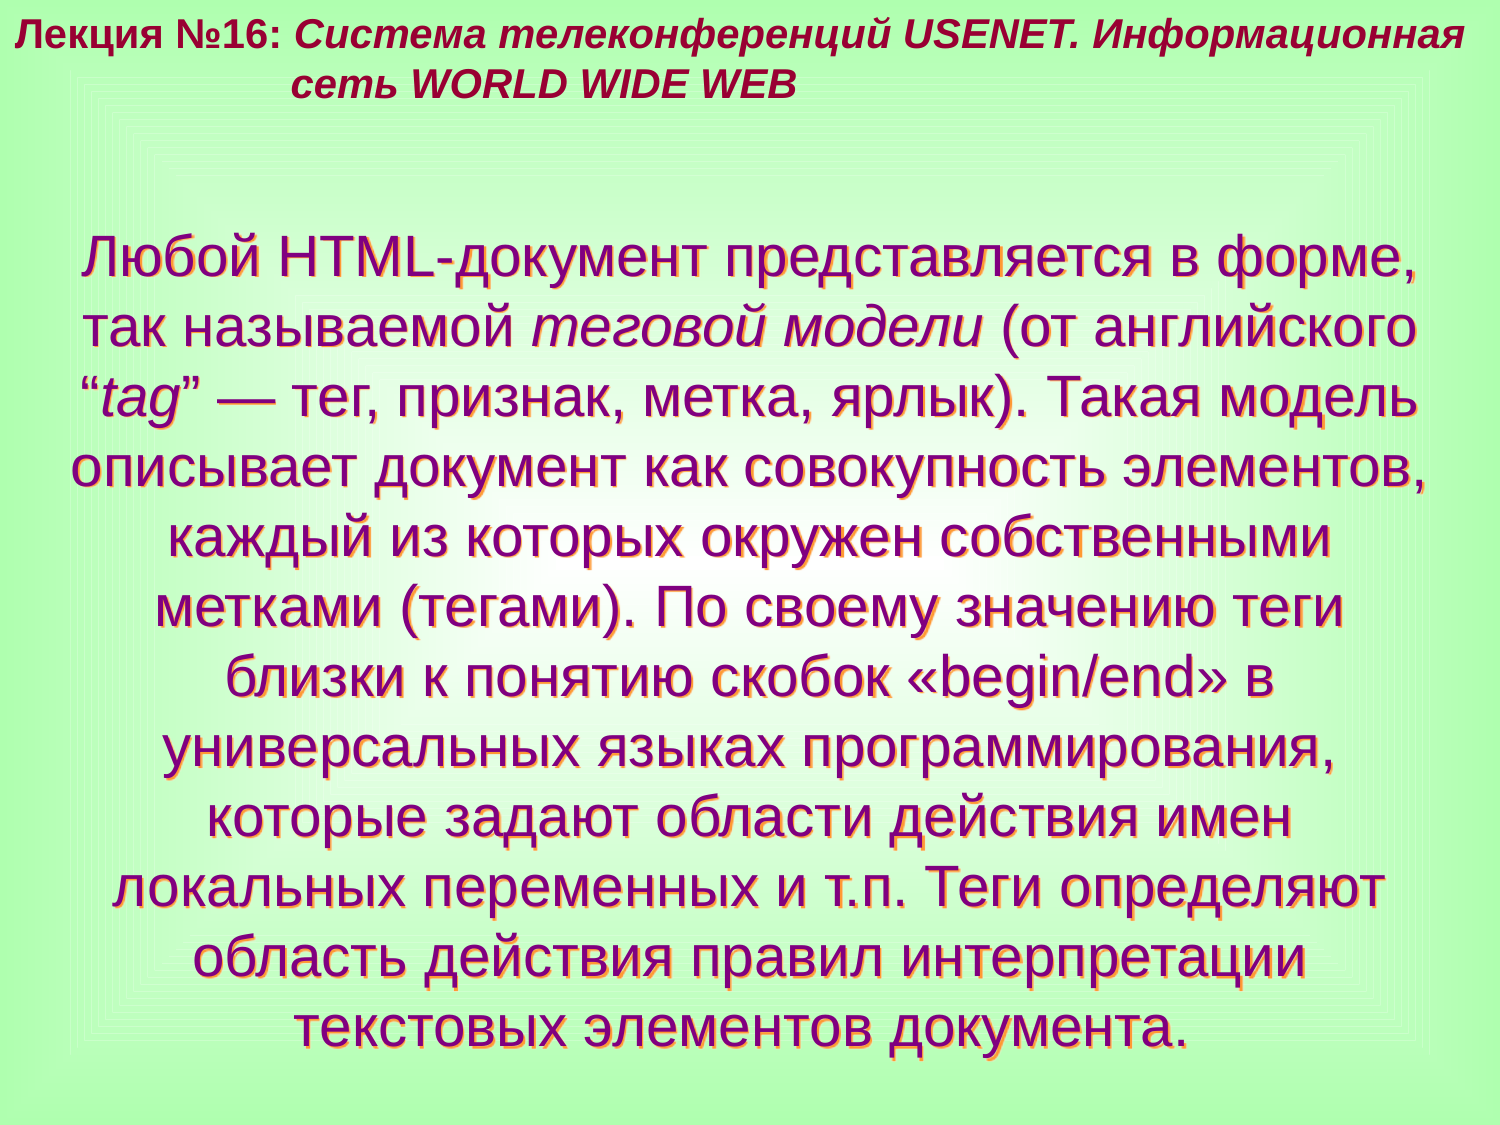

Лекция №16: Система телеконференций USENET. Информационная
                        сеть WORLD WIDE WEB
Любой HTML-документ представляется в форме, так называемой теговой модели (от английского “tag” — тег, признак, метка, ярлык). Такая модель описывает документ как совокупность элементов, каждый из которых окружен собственными метками (тегами). По своему значению теги близки к понятию скобок «begin/end» в универсальных языках программирования, которые задают области действия имен локальных переменных и т.п. Теги определяют область действия правил интерпретации текстовых элементов документа.